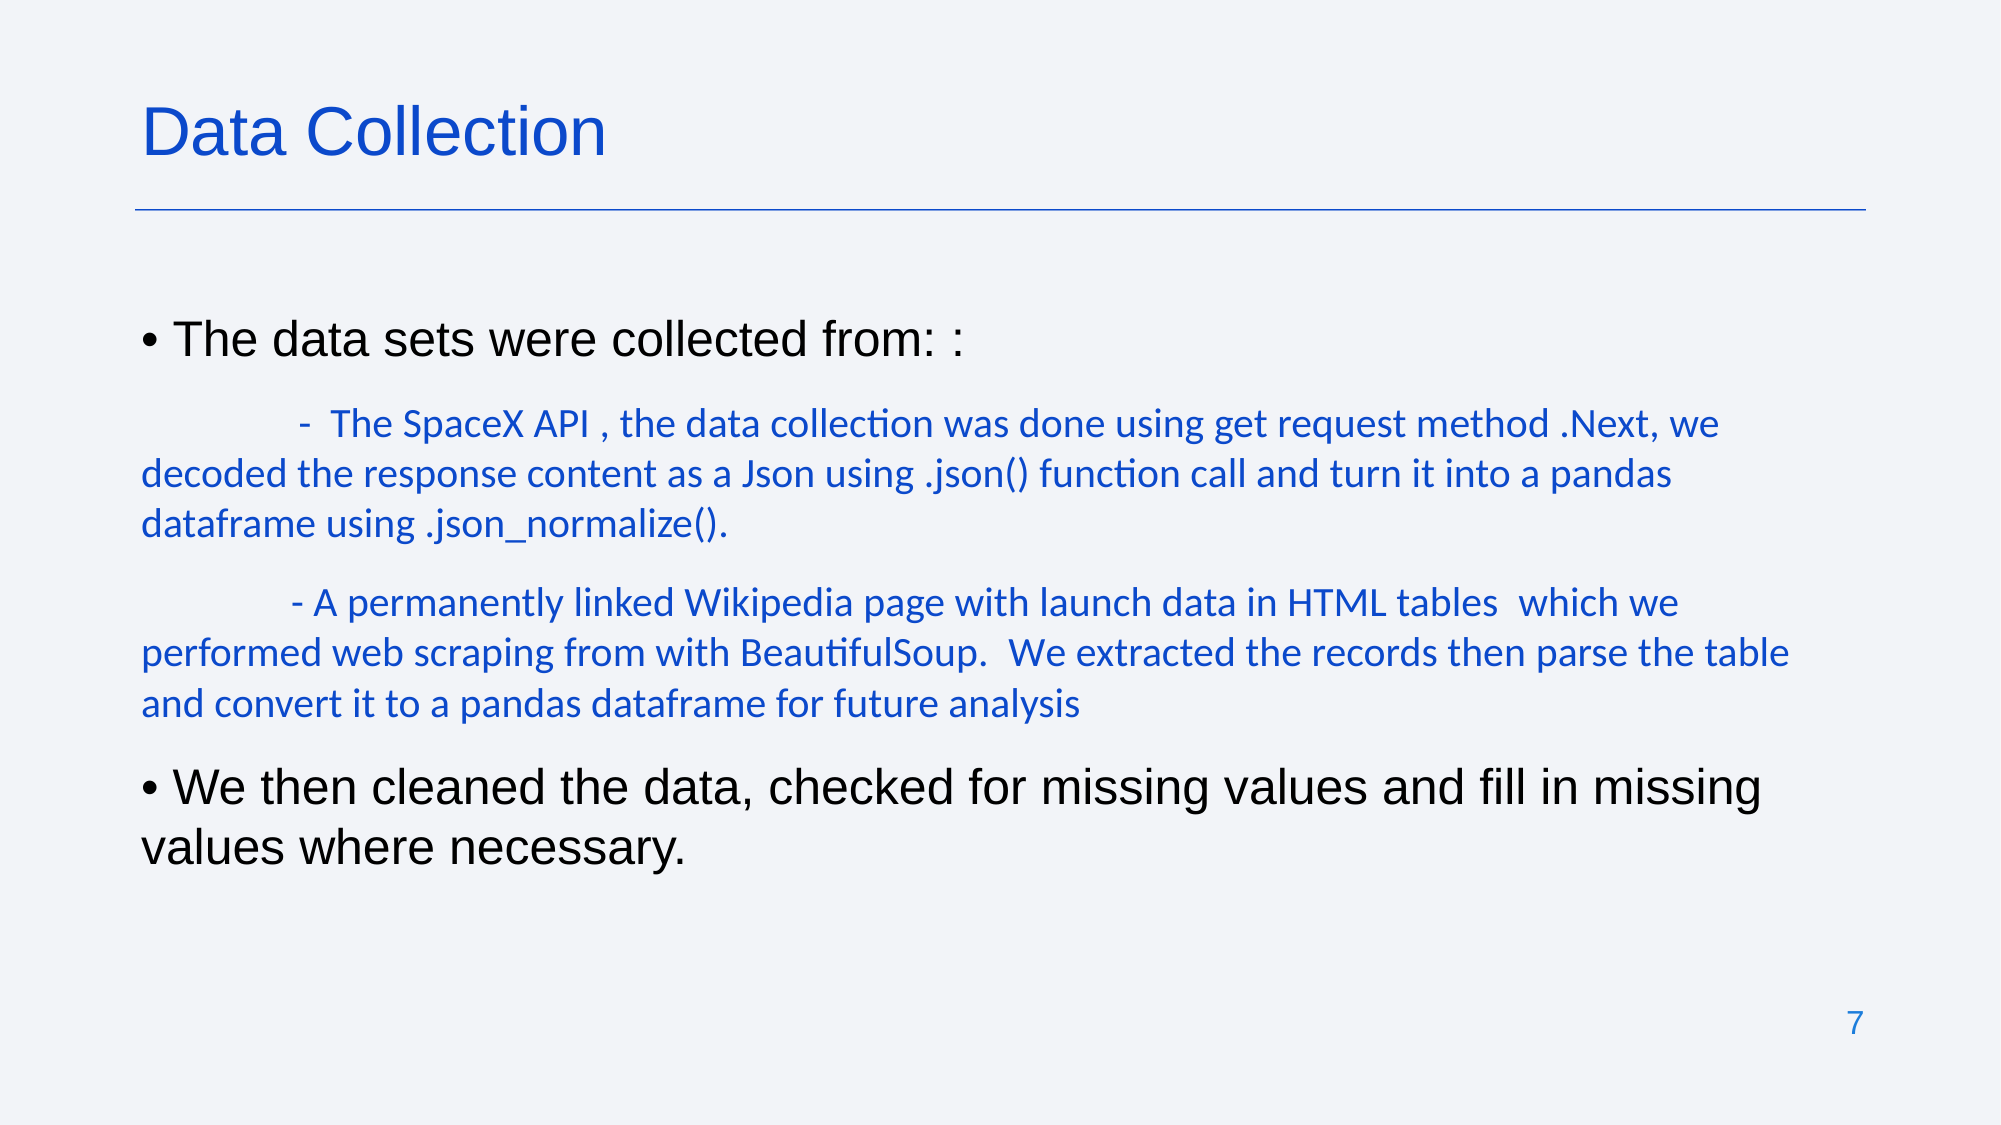

Data Collection
• The data sets were collected from: :
	 -  The SpaceX API , the data collection was done using get request method .Next, we decoded the response content as a Json using .json() function call and turn it into a pandas dataframe using .json_normalize().
	- A permanently linked Wikipedia page with launch data in HTML tables  which we performed web scraping from with BeautifulSoup.  We extracted the records then parse the table and convert it to a pandas dataframe for future analysis
• We then cleaned the data, checked for missing values and fill in missing values where necessary.

7